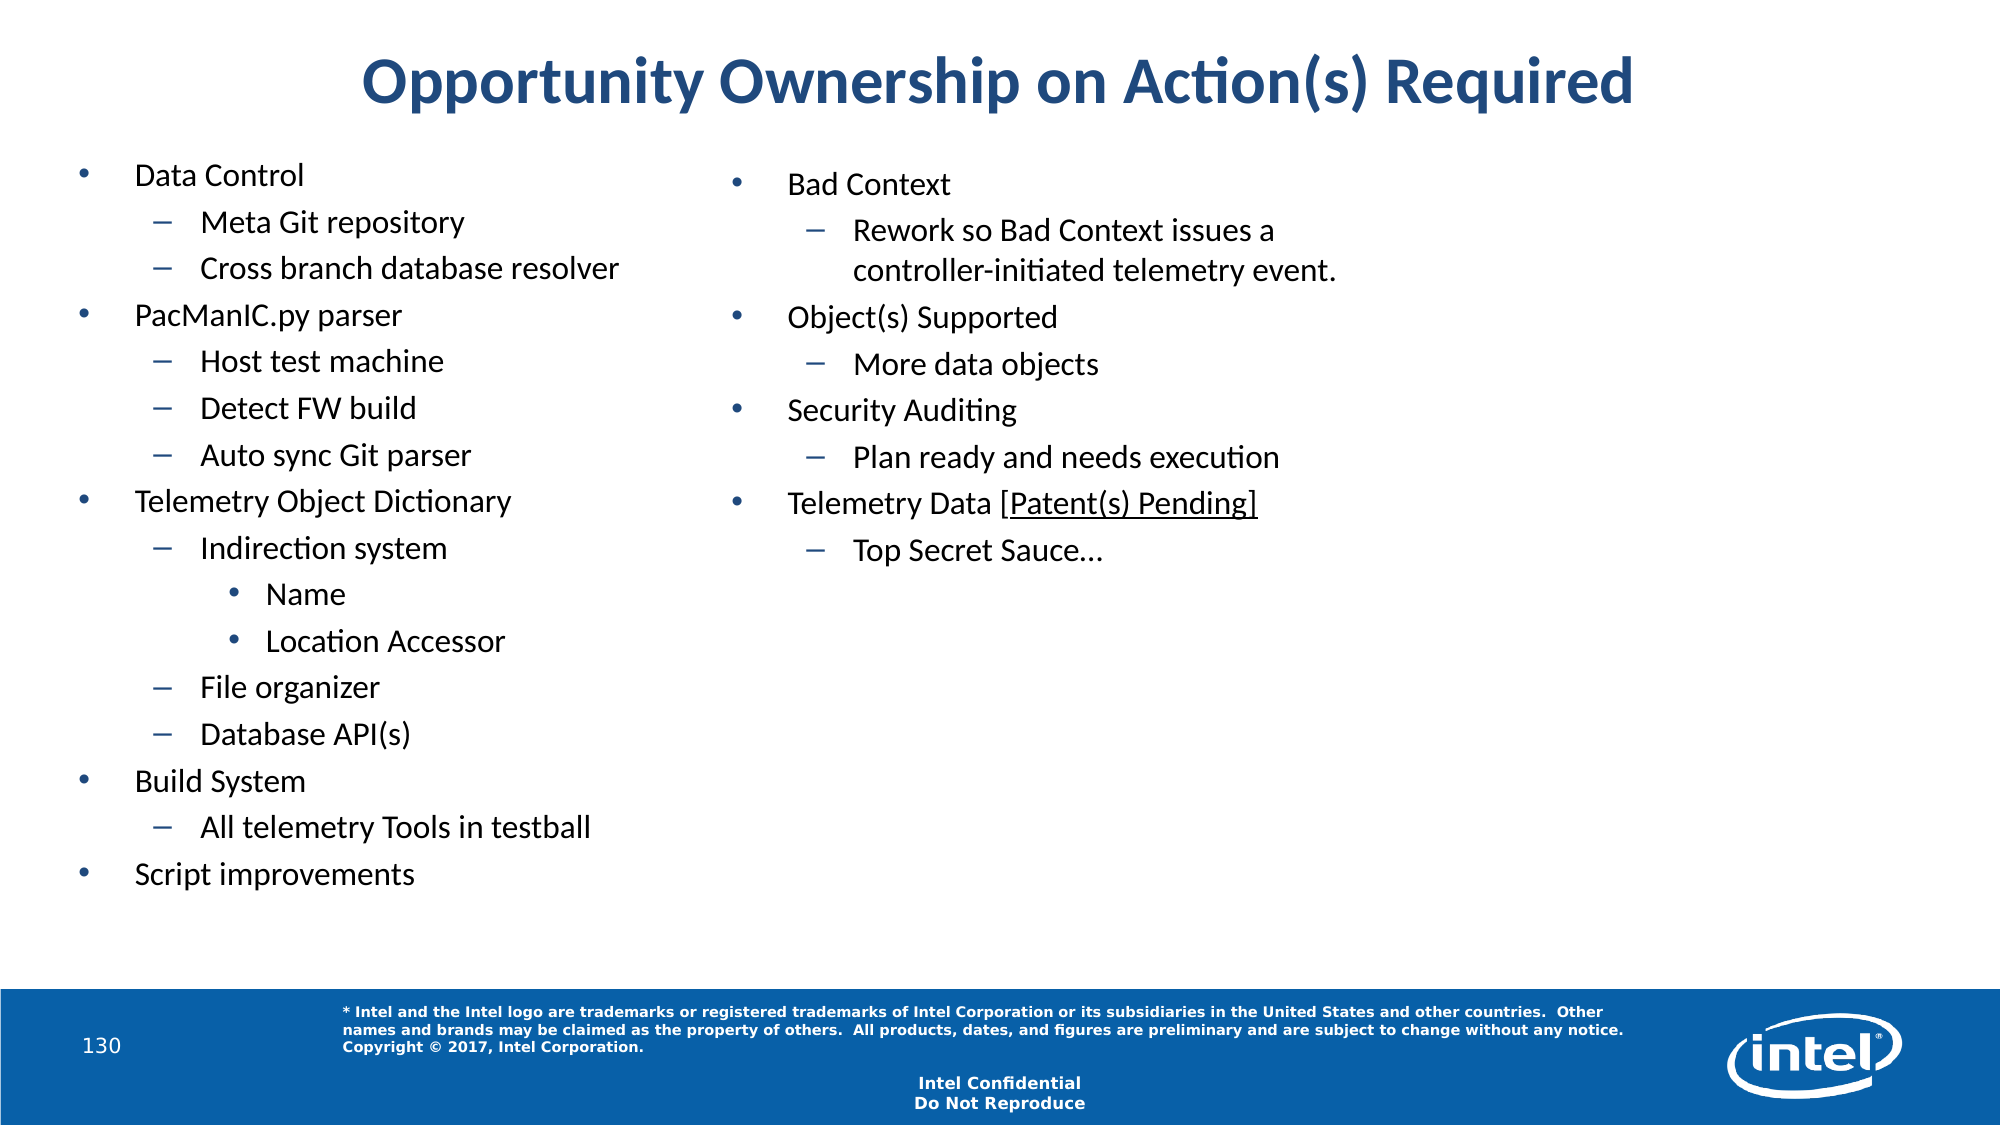

# Opportunity Ownership on Action(s) Required
Data Control
Meta Git repository
Cross branch database resolver
PacManIC.py parser
Host test machine
Detect FW build
Auto sync Git parser
Telemetry Object Dictionary
Indirection system
Name
Location Accessor
File organizer
Database API(s)
Build System
All telemetry Tools in testball
Script improvements

Bad Context
Rework so Bad Context issues a controller-initiated telemetry event.
Object(s) Supported
More data objects
Security Auditing
Plan ready and needs execution
Telemetry Data [Patent(s) Pending]
Top Secret Sauce…